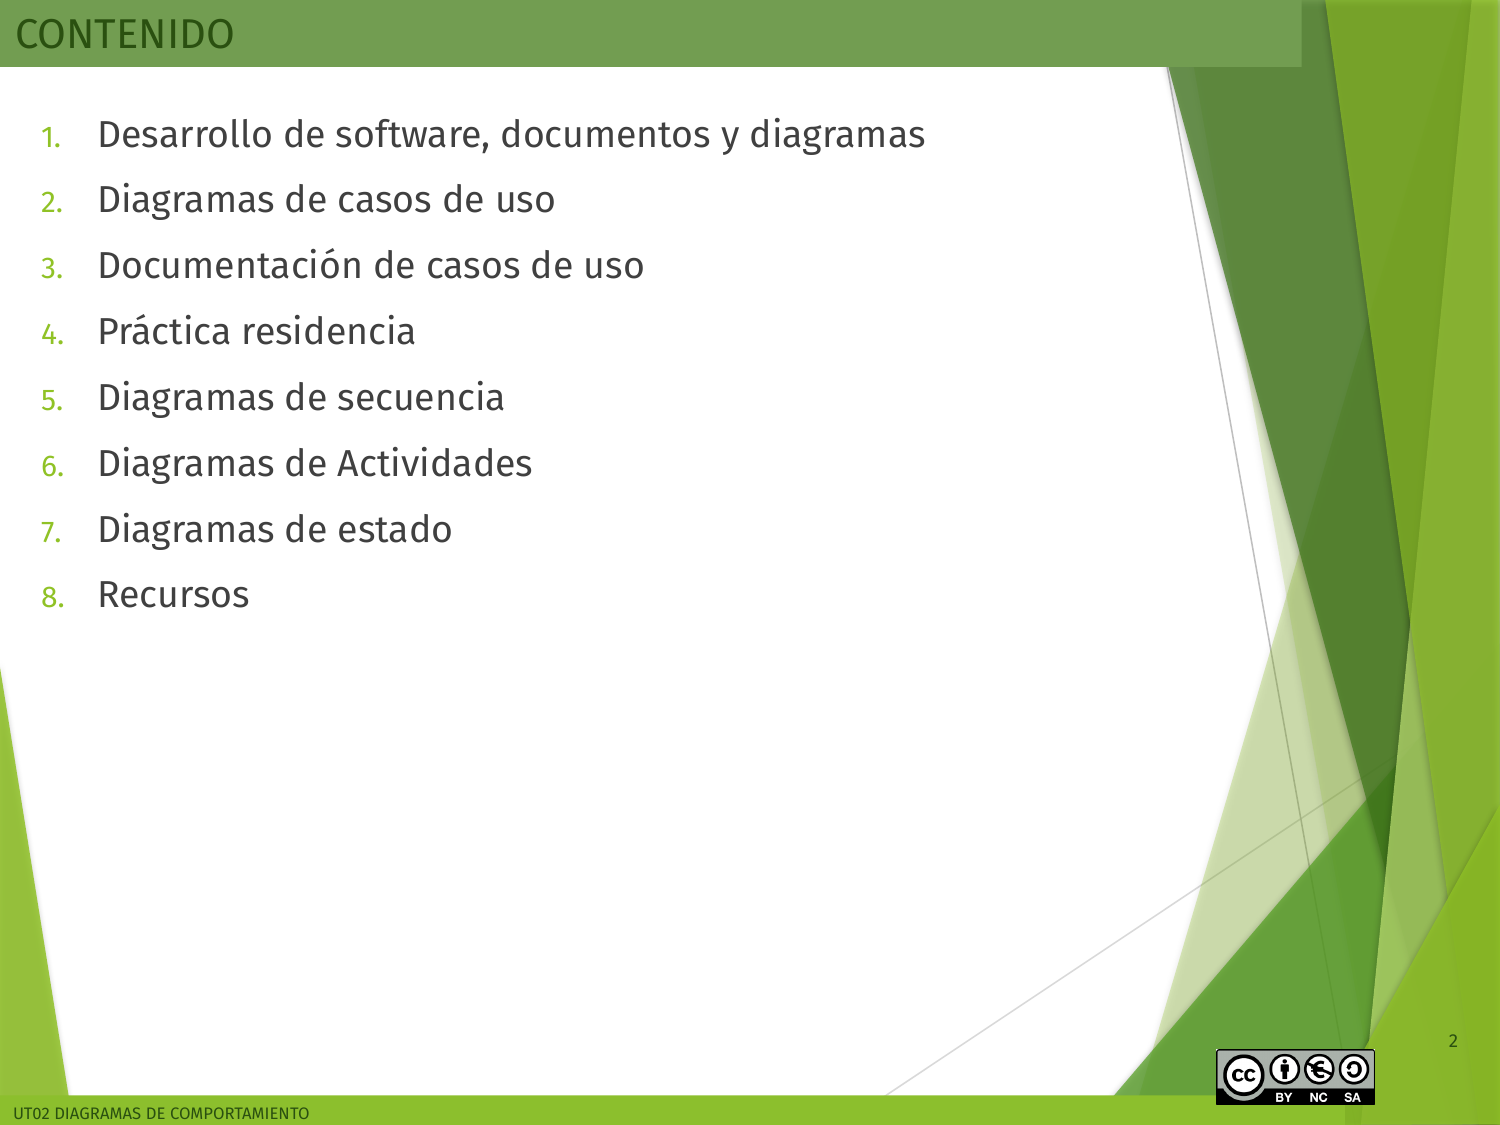

# CONTENIDO
Desarrollo de software, documentos y diagramas
Diagramas de casos de uso
Documentación de casos de uso
Práctica residencia
Diagramas de secuencia
Diagramas de Actividades
Diagramas de estado
Recursos

2